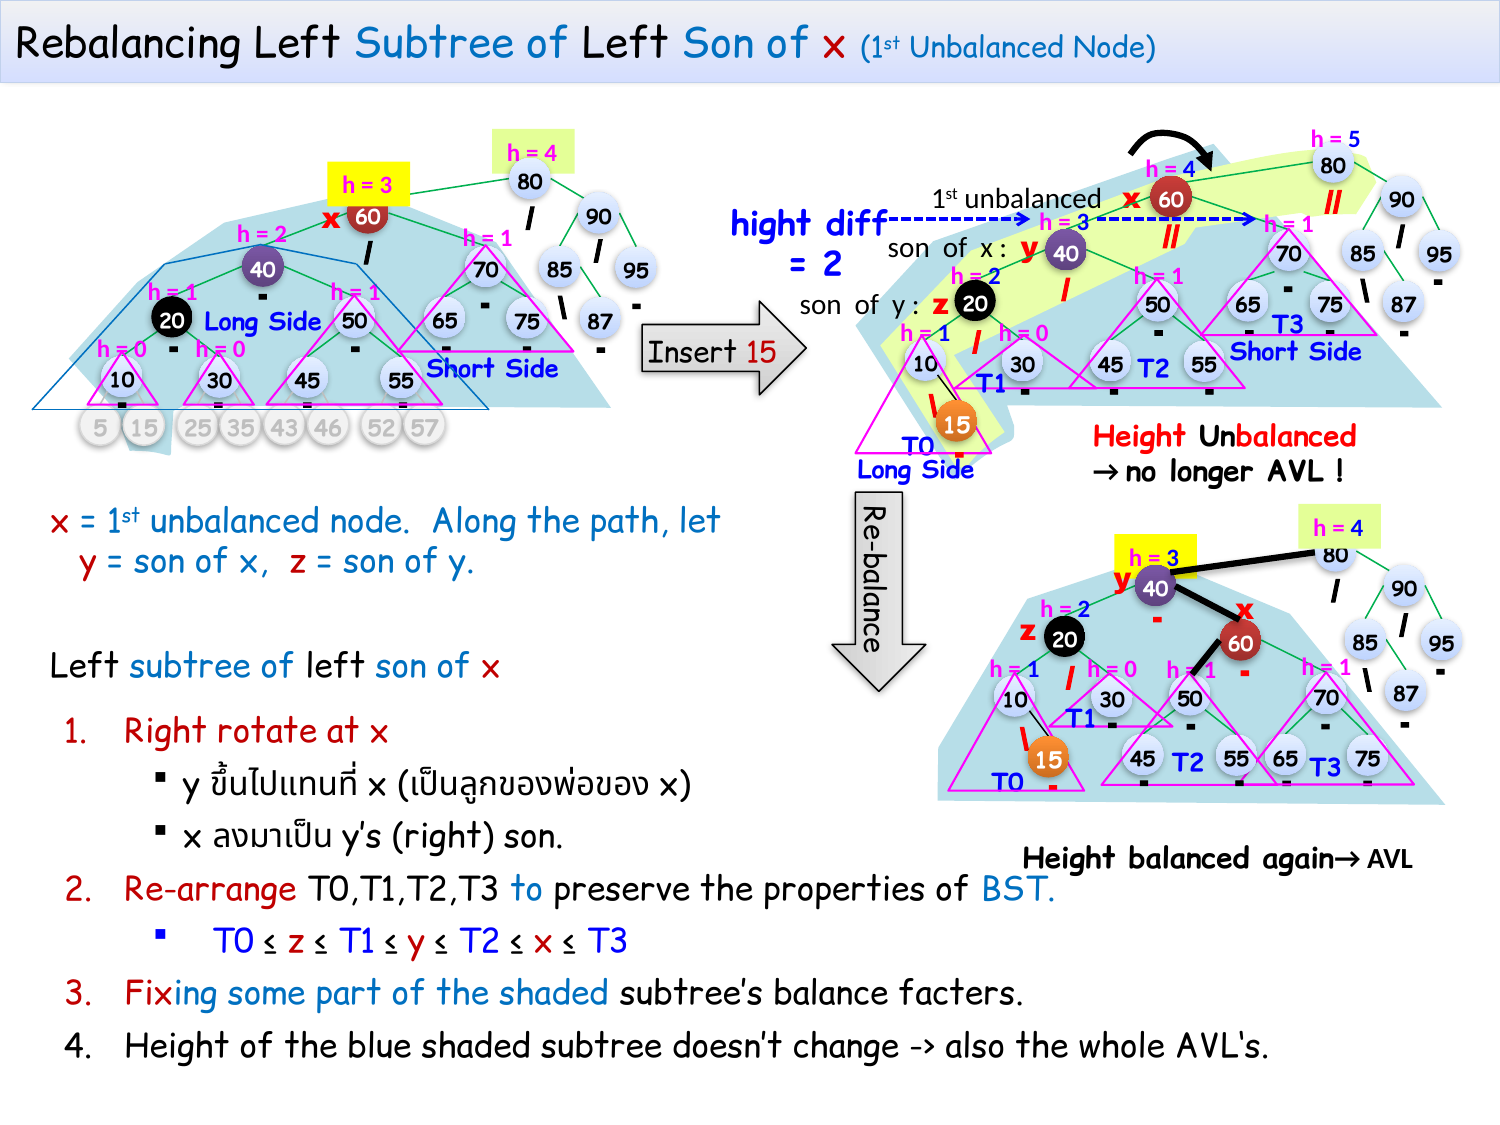

# Rebalancing Left Subtree of Left Son of x (1st Unbalanced Node)
h = 5
80

h = 4

1st unbalanced   x
60
90
//
h = 3
h = 1
//
/
son  of  x :  y

40
70
85
95
h = 2
h = 1
-
-
/
\
son  of  y :  z

20
50
65
75
87
T3
-
-
-
-
h = 1
h = 0
/
Short Side
10
30
45
55
T2
T1
-
-
-
\
T0
-
h = 4
80
h = 3

x
60
90
/
h = 2
h = 1
/
/

40
70
85
95
h = 1
h = 1
-
-
-
\

20
50
65
75
87
Long Side
-
-
-
-
-
h = 0
h = 0
Short Side

10
30
45
55
-
-
-
-
43
46
52
57
5
15
25
35

hight diff
 = 2
Height Unbalanced
→ no longer AVL !
Insert 15
15
Long Side
x = 1st unbalanced node.  Along the path, let
y = son of x,  z = son of y.

Left subtree of left son of x
Right rotate at x
y ขึ้นไปแทนที่ x (เป็นลูกของพ่อของ x)
x ลงมาเป็น y’s (right) son.
Re-arrange T0,T1,T2,T3 to preserve the properties of BST.
T0 ≤ z ≤ T1 ≤ y ≤ T2 ≤ x ≤ T3
Fixing some part of the shaded subtree’s balance facters.
Height of the blue shaded subtree doesn’t change -> also the whole AVL‘s.
h = 4
h = 3
80
90
/
85
95
-
\
87
-
/
Re-balance
y
40
x
z
20
60

h = 2
h = 1
h = 0

10
30
T1
-
15
T0
-
-
/
\
-
h = 1

50
-
45
55
T2
-
-
h = 1

70
-
65
75
T3
-
-
Height balanced again→ AVL